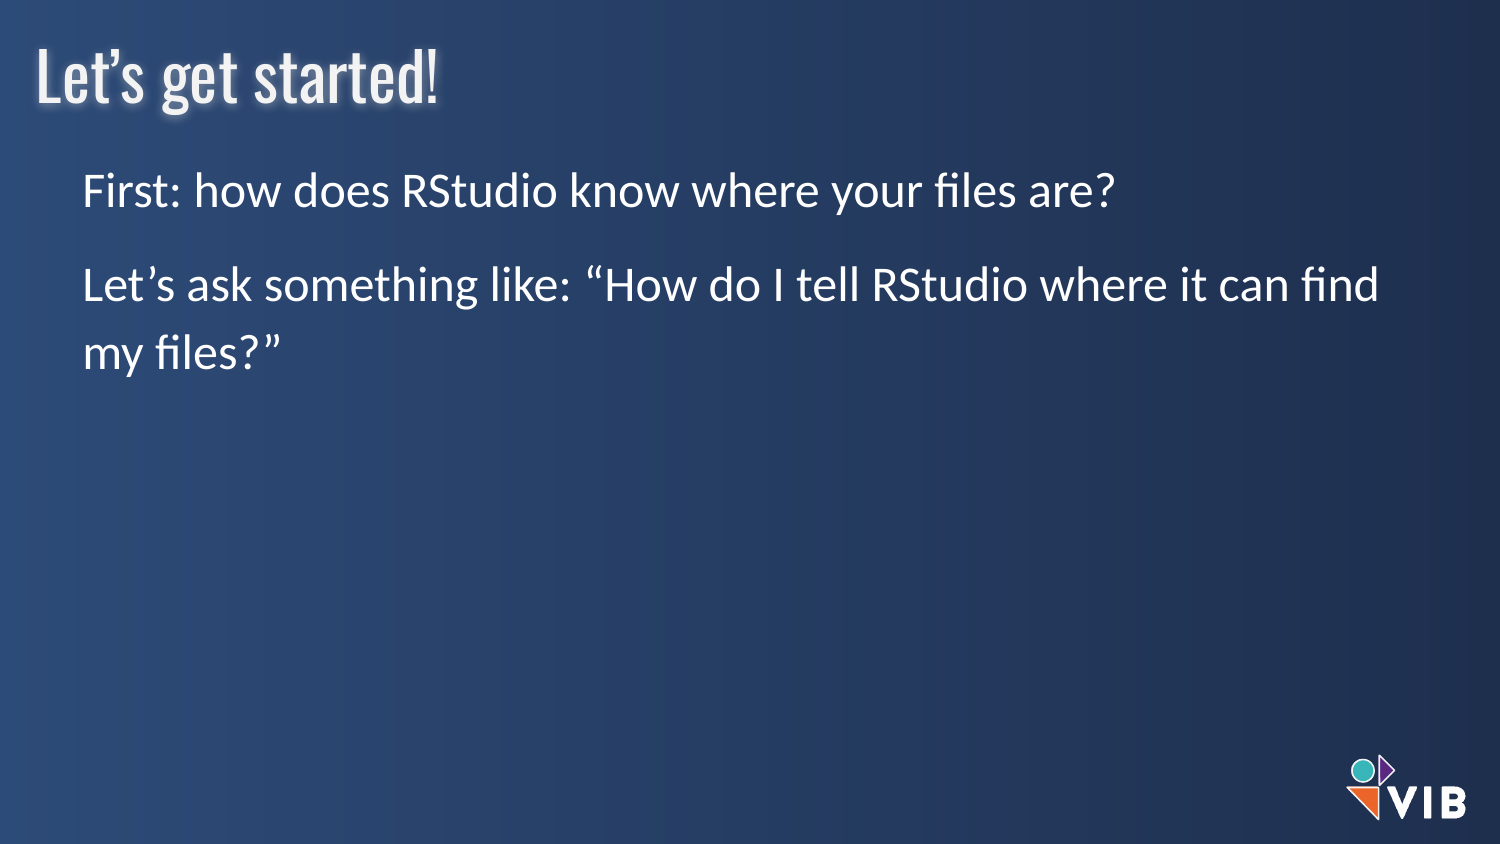

Let’s get started!
First: how does RStudio know where your files are?
Let’s ask something like: “How do I tell RStudio where it can find my files?”